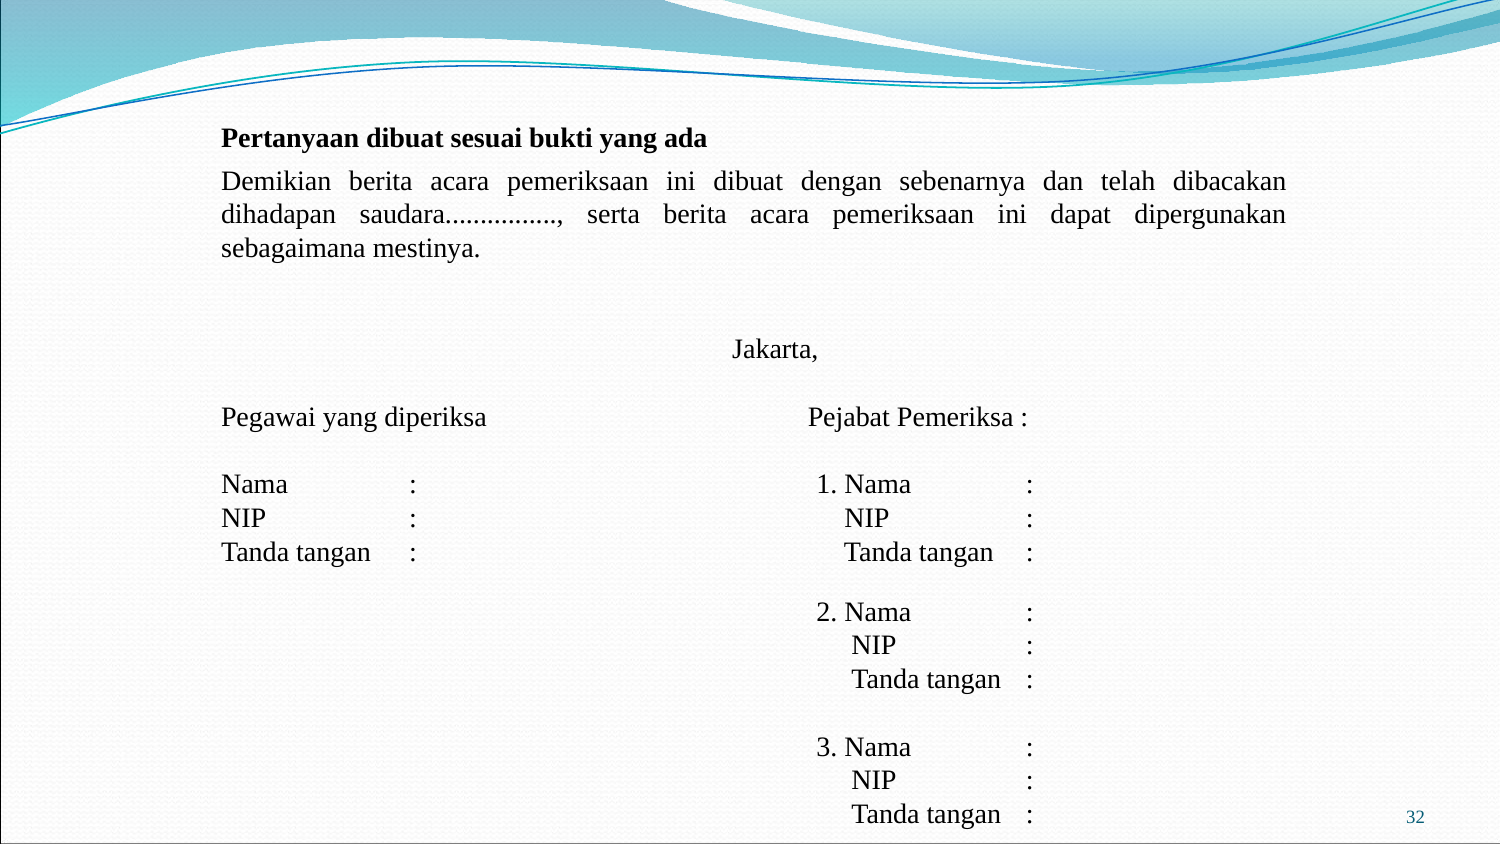

Pertanyaan dibuat sesuai bukti yang ada
Demikian berita acara pemeriksaan ini dibuat dengan sebenarnya dan telah dibacakan dihadapan saudara................, serta berita acara pemeriksaan ini dapat dipergunakan sebagaimana mestinya.

                                                                         Jakarta,

Pegawai yang diperiksa                                              Pejabat Pemeriksa :

Nama	:                                                       	1. Nama	:
NIP	:	    NIP	:
Tanda tangan	:	    Tanda tangan	:

		2. Nama	:
		     NIP	:
		     Tanda tangan	:

		3. Nama	:
		     NIP	:
		     Tanda tangan	:
32